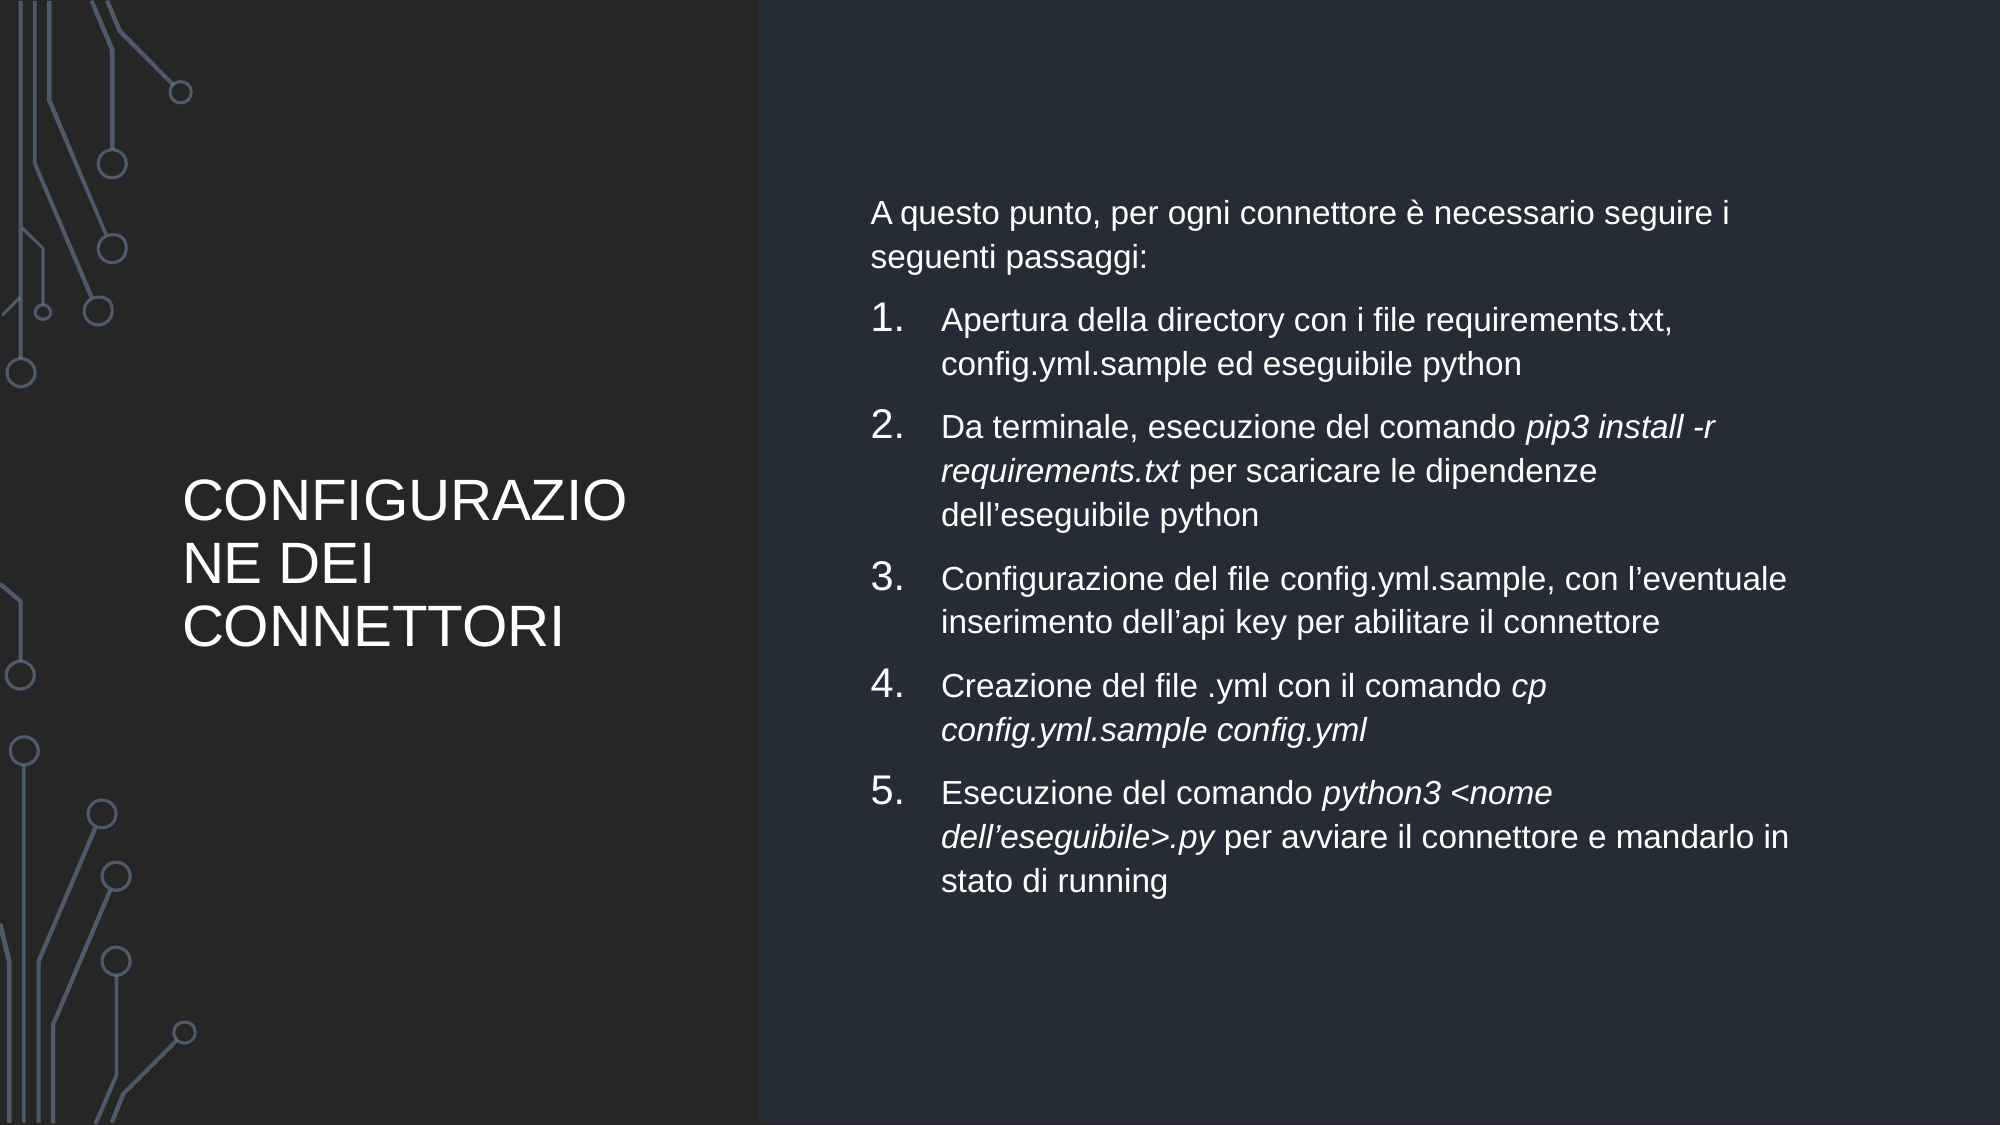

# CONFIGURAZIONE DEI CONNETTORI
A questo punto, per ogni connettore è necessario seguire i seguenti passaggi:
Apertura della directory con i file requirements.txt, config.yml.sample ed eseguibile python
Da terminale, esecuzione del comando pip3 install -r requirements.txt per scaricare le dipendenze dell’eseguibile python
Configurazione del file config.yml.sample, con l’eventuale inserimento dell’api key per abilitare il connettore
Creazione del file .yml con il comando cp config.yml.sample config.yml
Esecuzione del comando python3 <nome dell’eseguibile>.py per avviare il connettore e mandarlo in stato di running